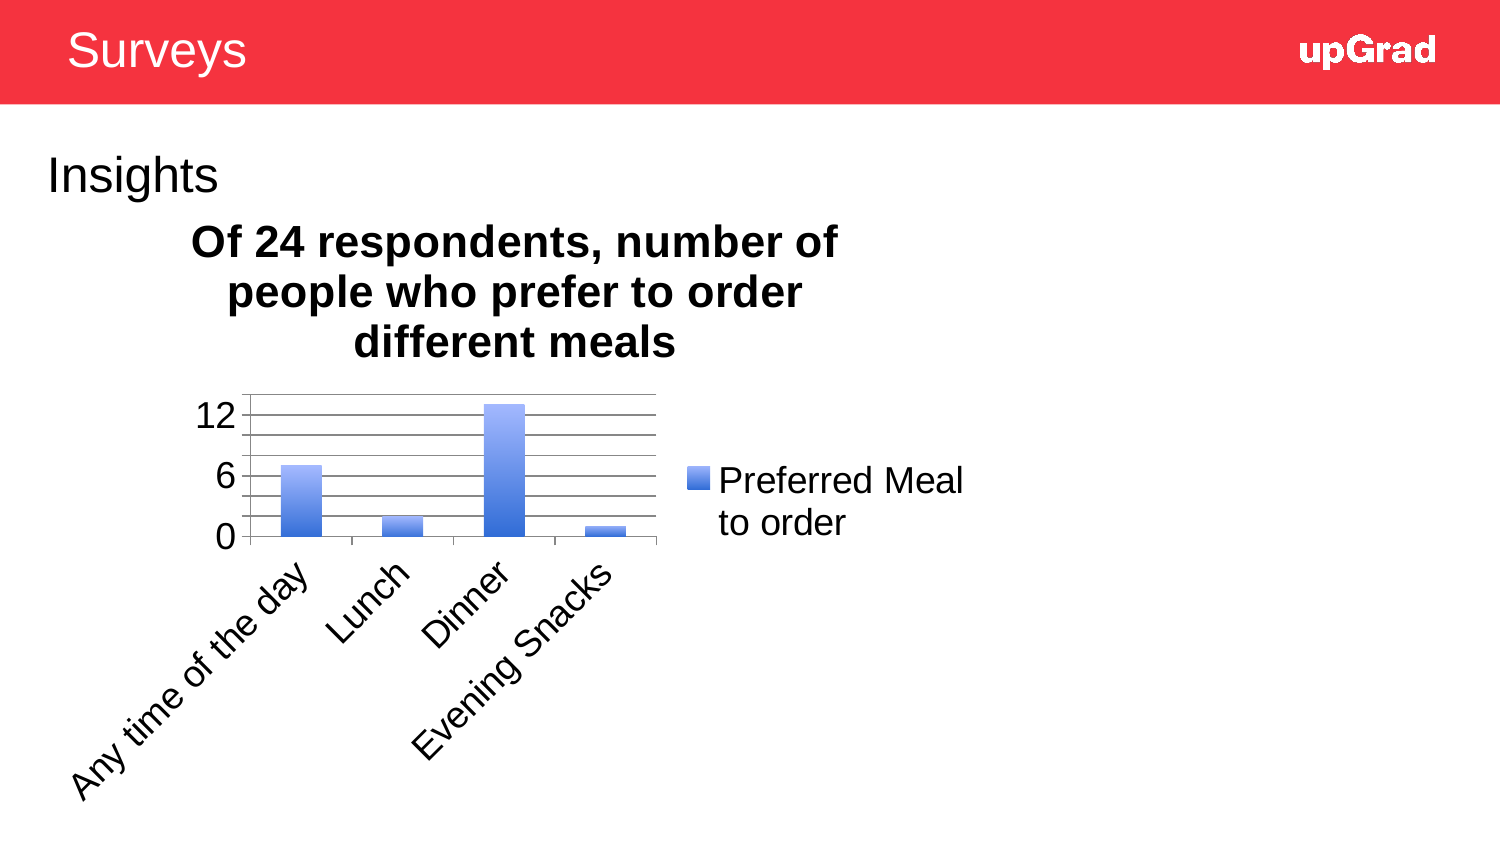

# Surveys
Insights

### Chart: Of 24 respondents, number of people who prefer to order different meals

| Category | Preferred Meal to order |
|---|---|
| Any time of the day | 7.0 |
| Lunch | 2.0 |
| Dinner | 13.0 |
| Evening Snacks | 1.0 |